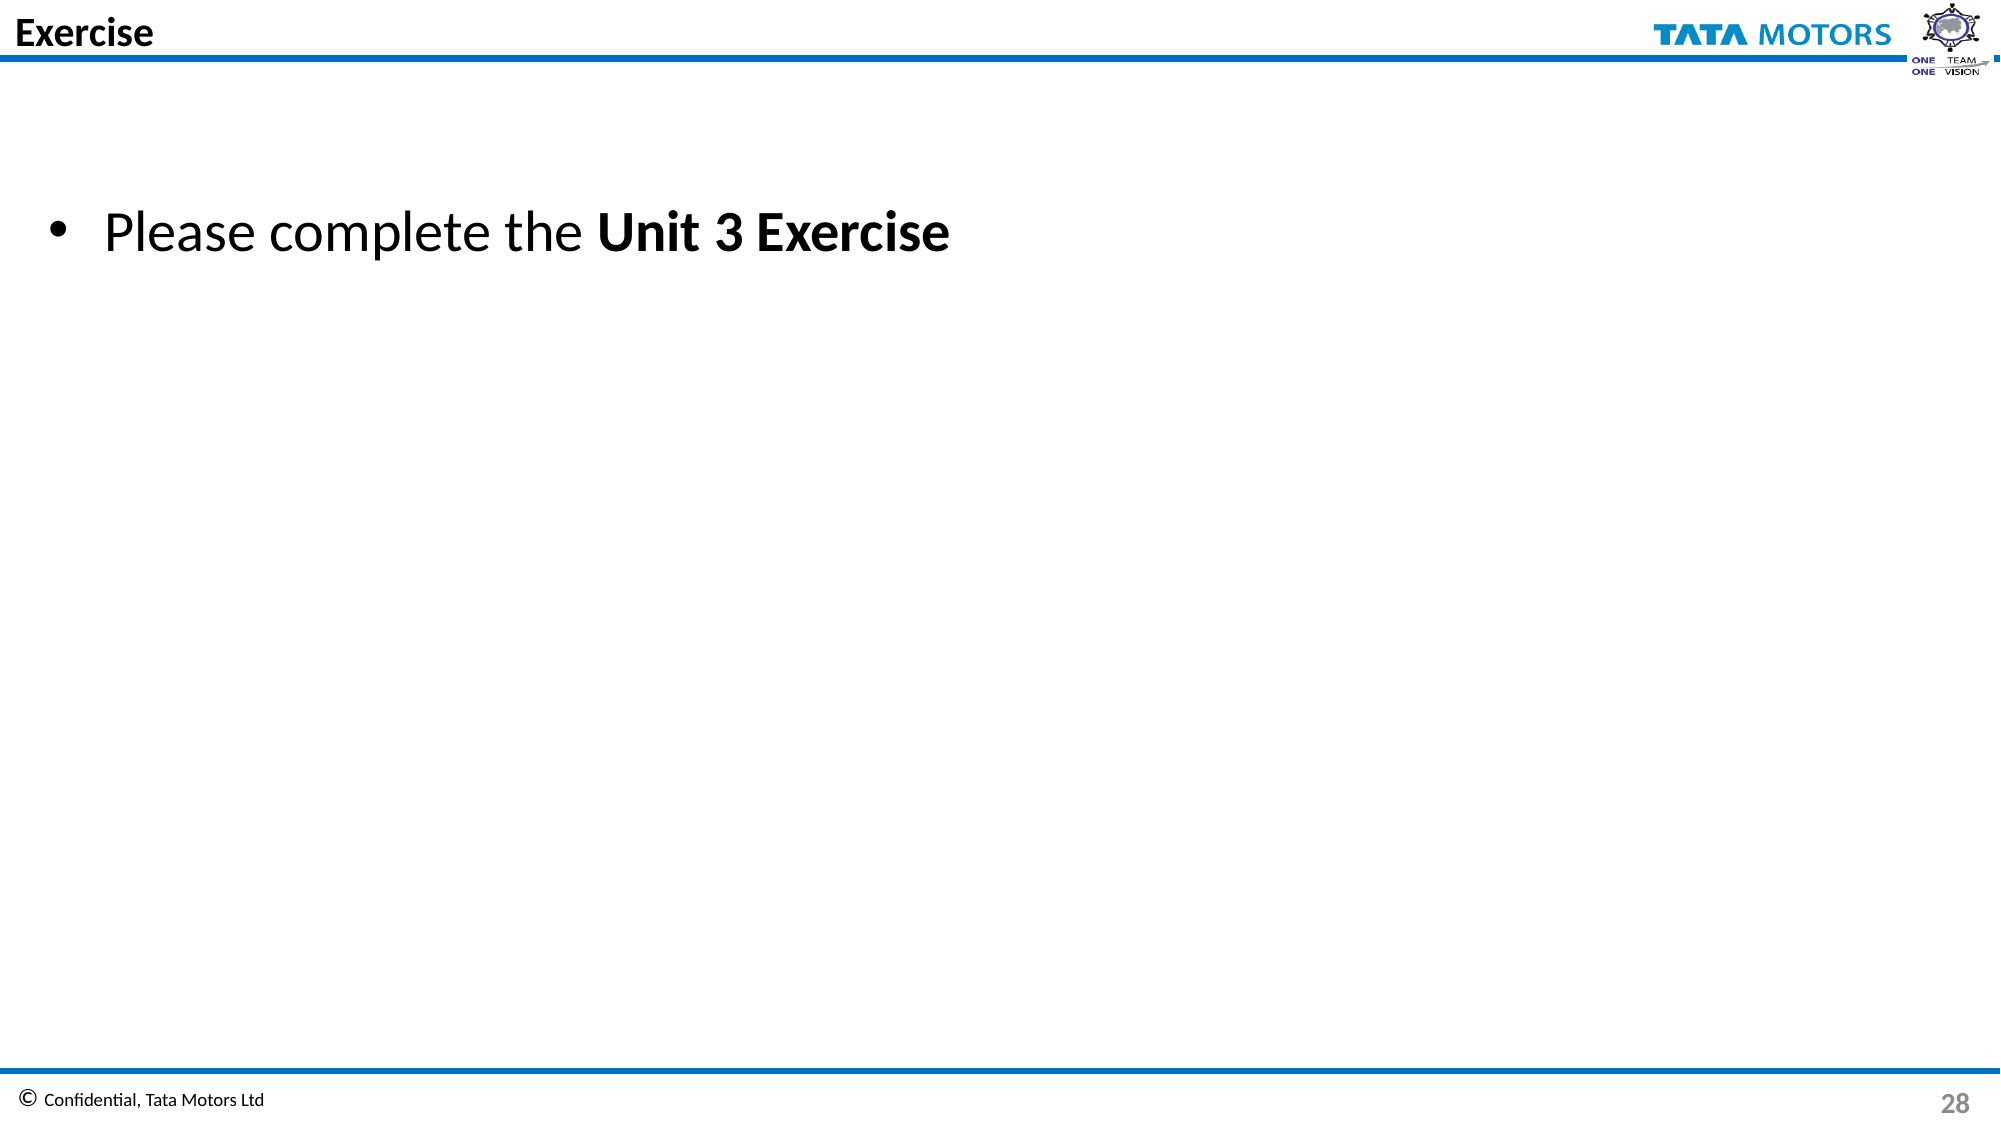

# Exercise

Please complete the Unit 3 Exercise
28